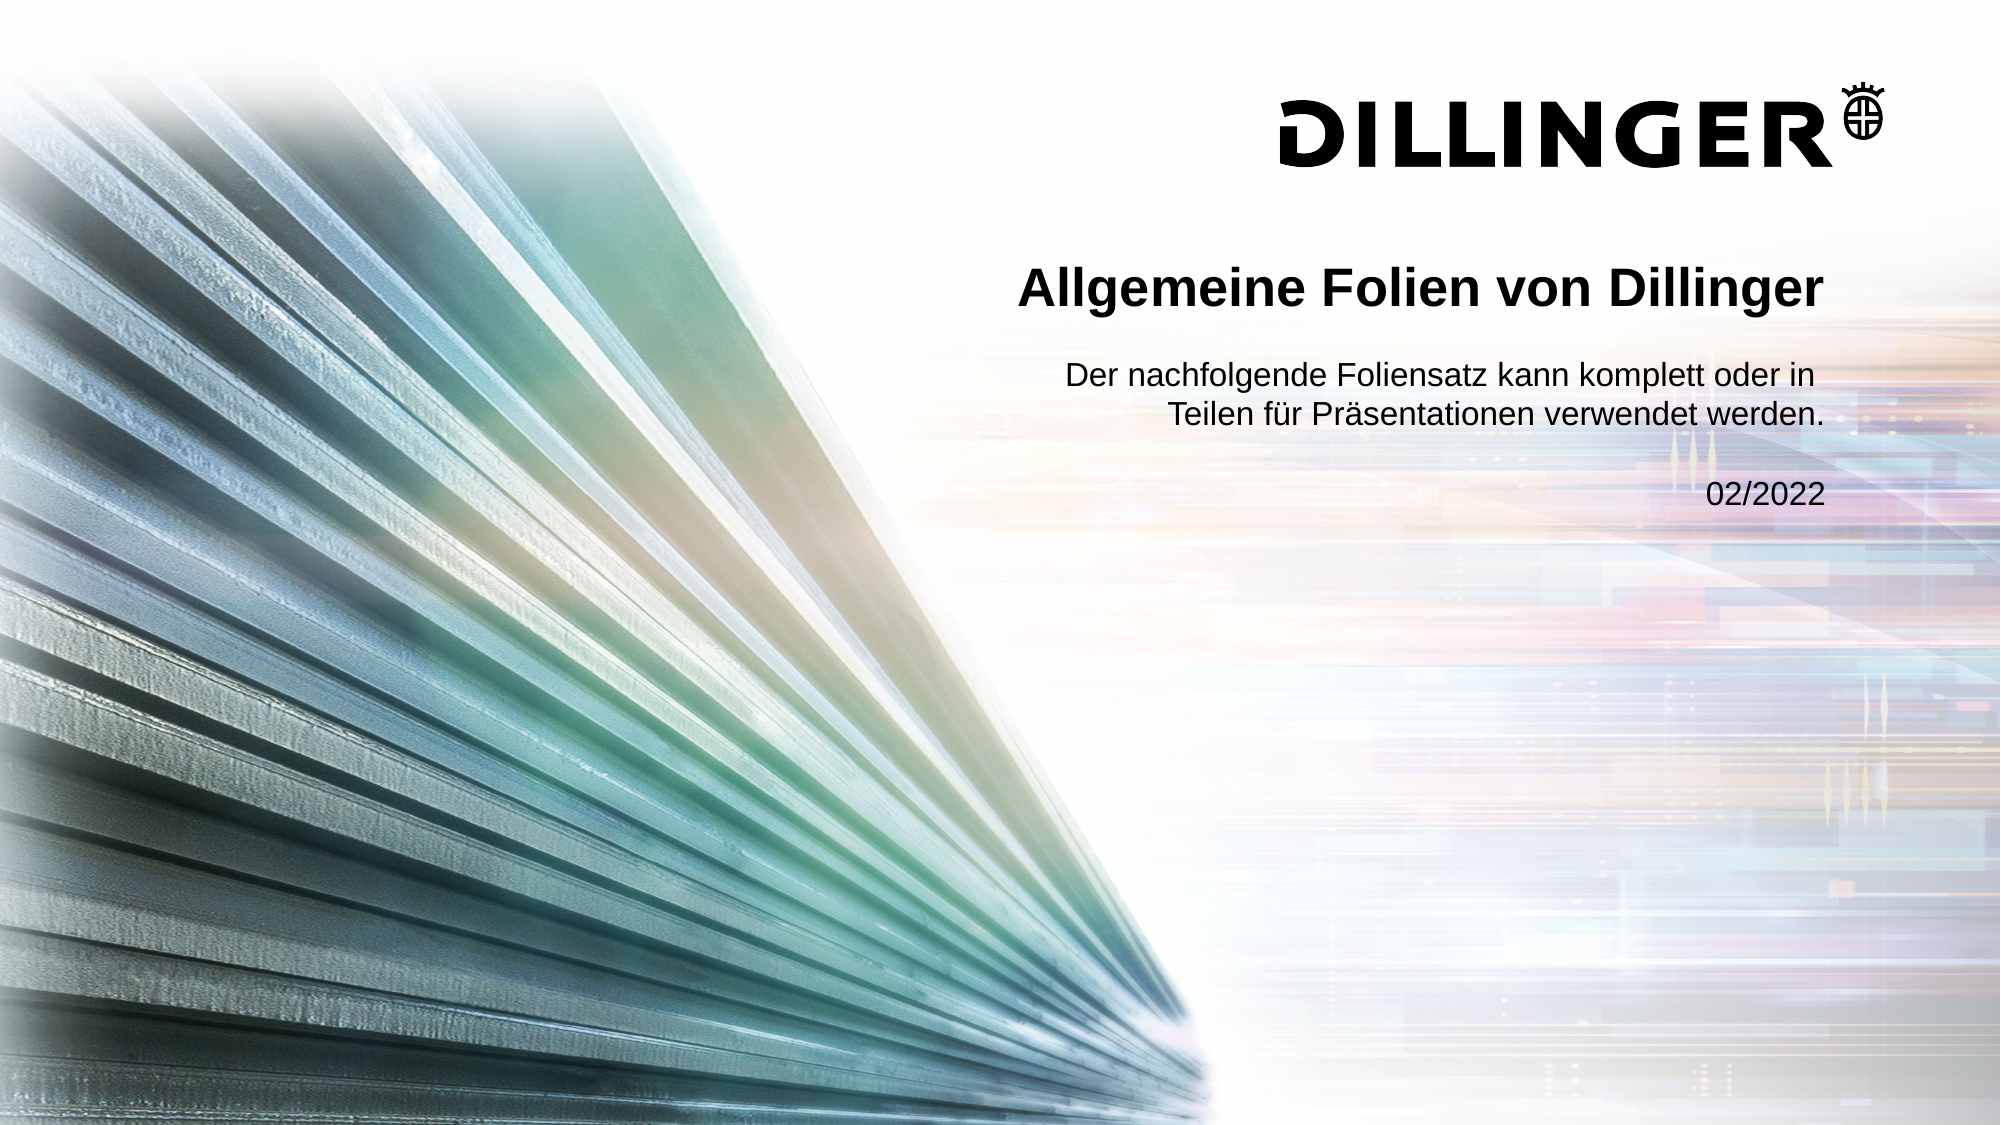

Allgemeine Folien von Dillinger

Der nachfolgende Foliensatz kann komplett oder in
Teilen für Präsentationen verwendet werden.

02/2022